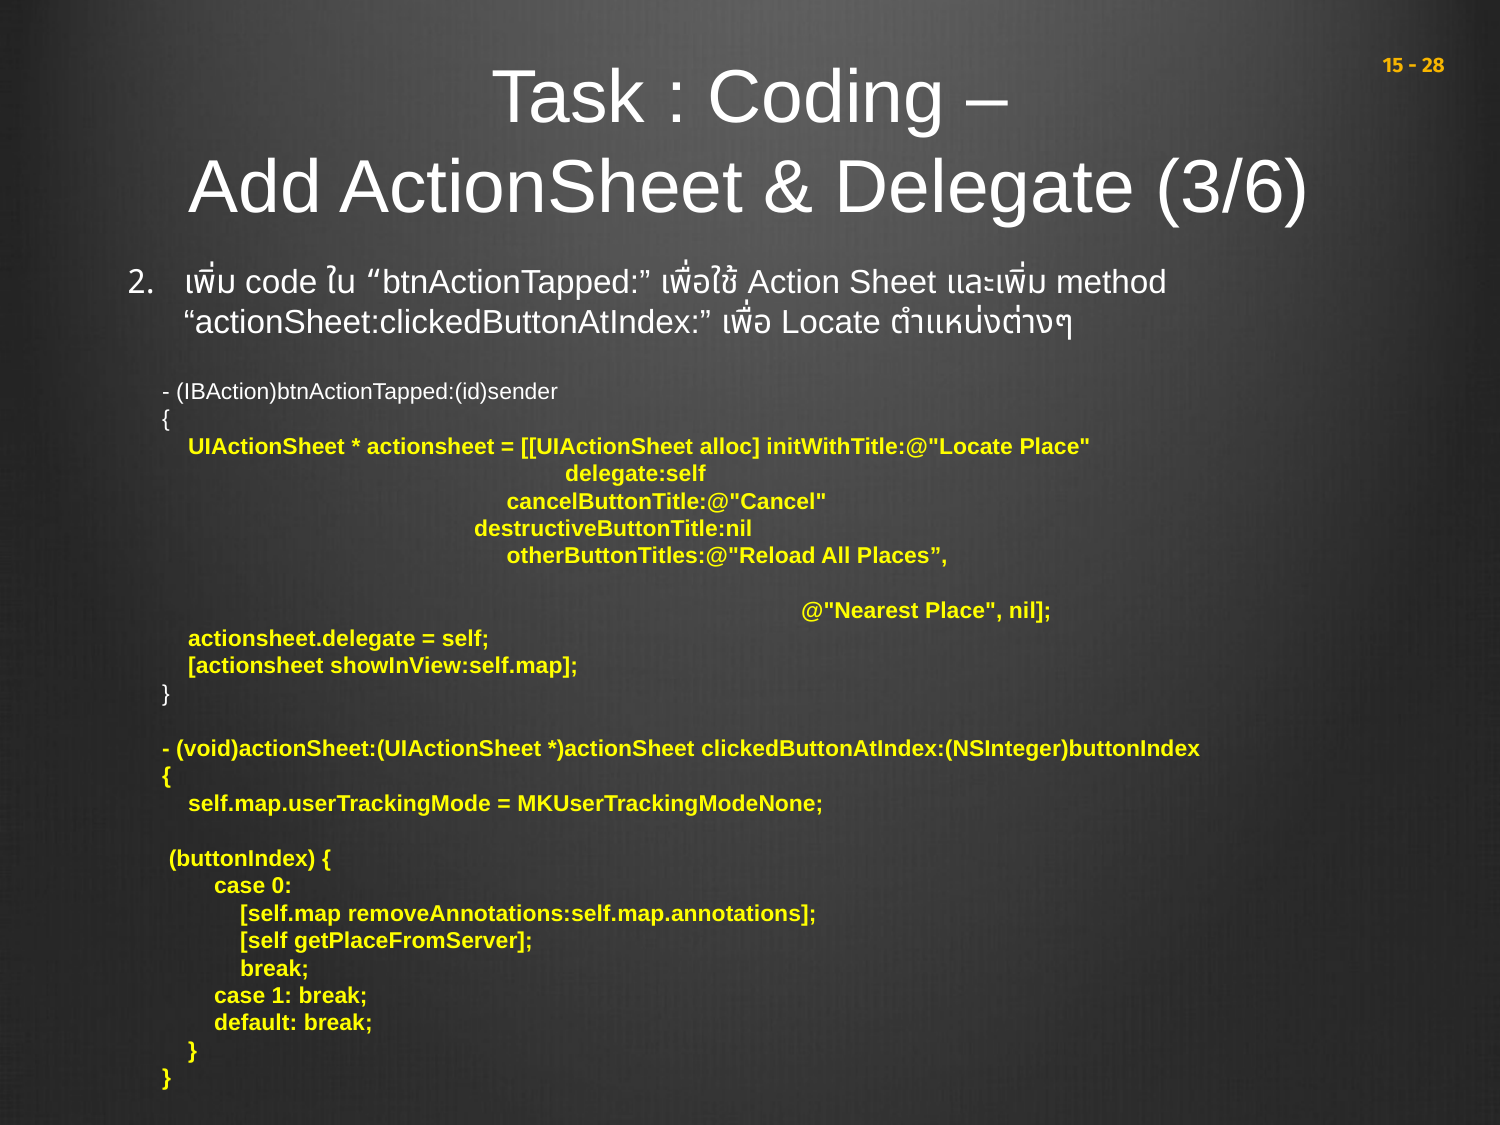

# Task : Coding – Add ActionSheet & Delegate (3/6)
 15 - 28
เพิ่ม code ใน “btnActionTapped:” เพื่อใช้ Action Sheet และเพิ่ม method “actionSheet:clickedButtonAtIndex:” เพื่อ Locate ตำแหน่งต่างๆ
- (IBAction)btnActionTapped:(id)sender
{
    UIActionSheet * actionsheet = [[UIActionSheet alloc] initWithTitle:@"Locate Place"
                                                              delegate:self
                                                     cancelButtonTitle:@"Cancel"
                                                destructiveButtonTitle:nil
                                                     otherButtonTitles:@"Reload All Places”,
												      @"Nearest Place", nil];
    actionsheet.delegate = self;
    [actionsheet showInView:self.map];
}

- (void)actionSheet:(UIActionSheet *)actionSheet clickedButtonAtIndex:(NSInteger)buttonIndex
{
    self.map.userTrackingMode = MKUserTrackingModeNone;

 (buttonIndex) {
        case 0:
            [self.map removeAnnotations:self.map.annotations];
            [self getPlaceFromServer];
            break;
        case 1: break;
        default: break;
    }
}